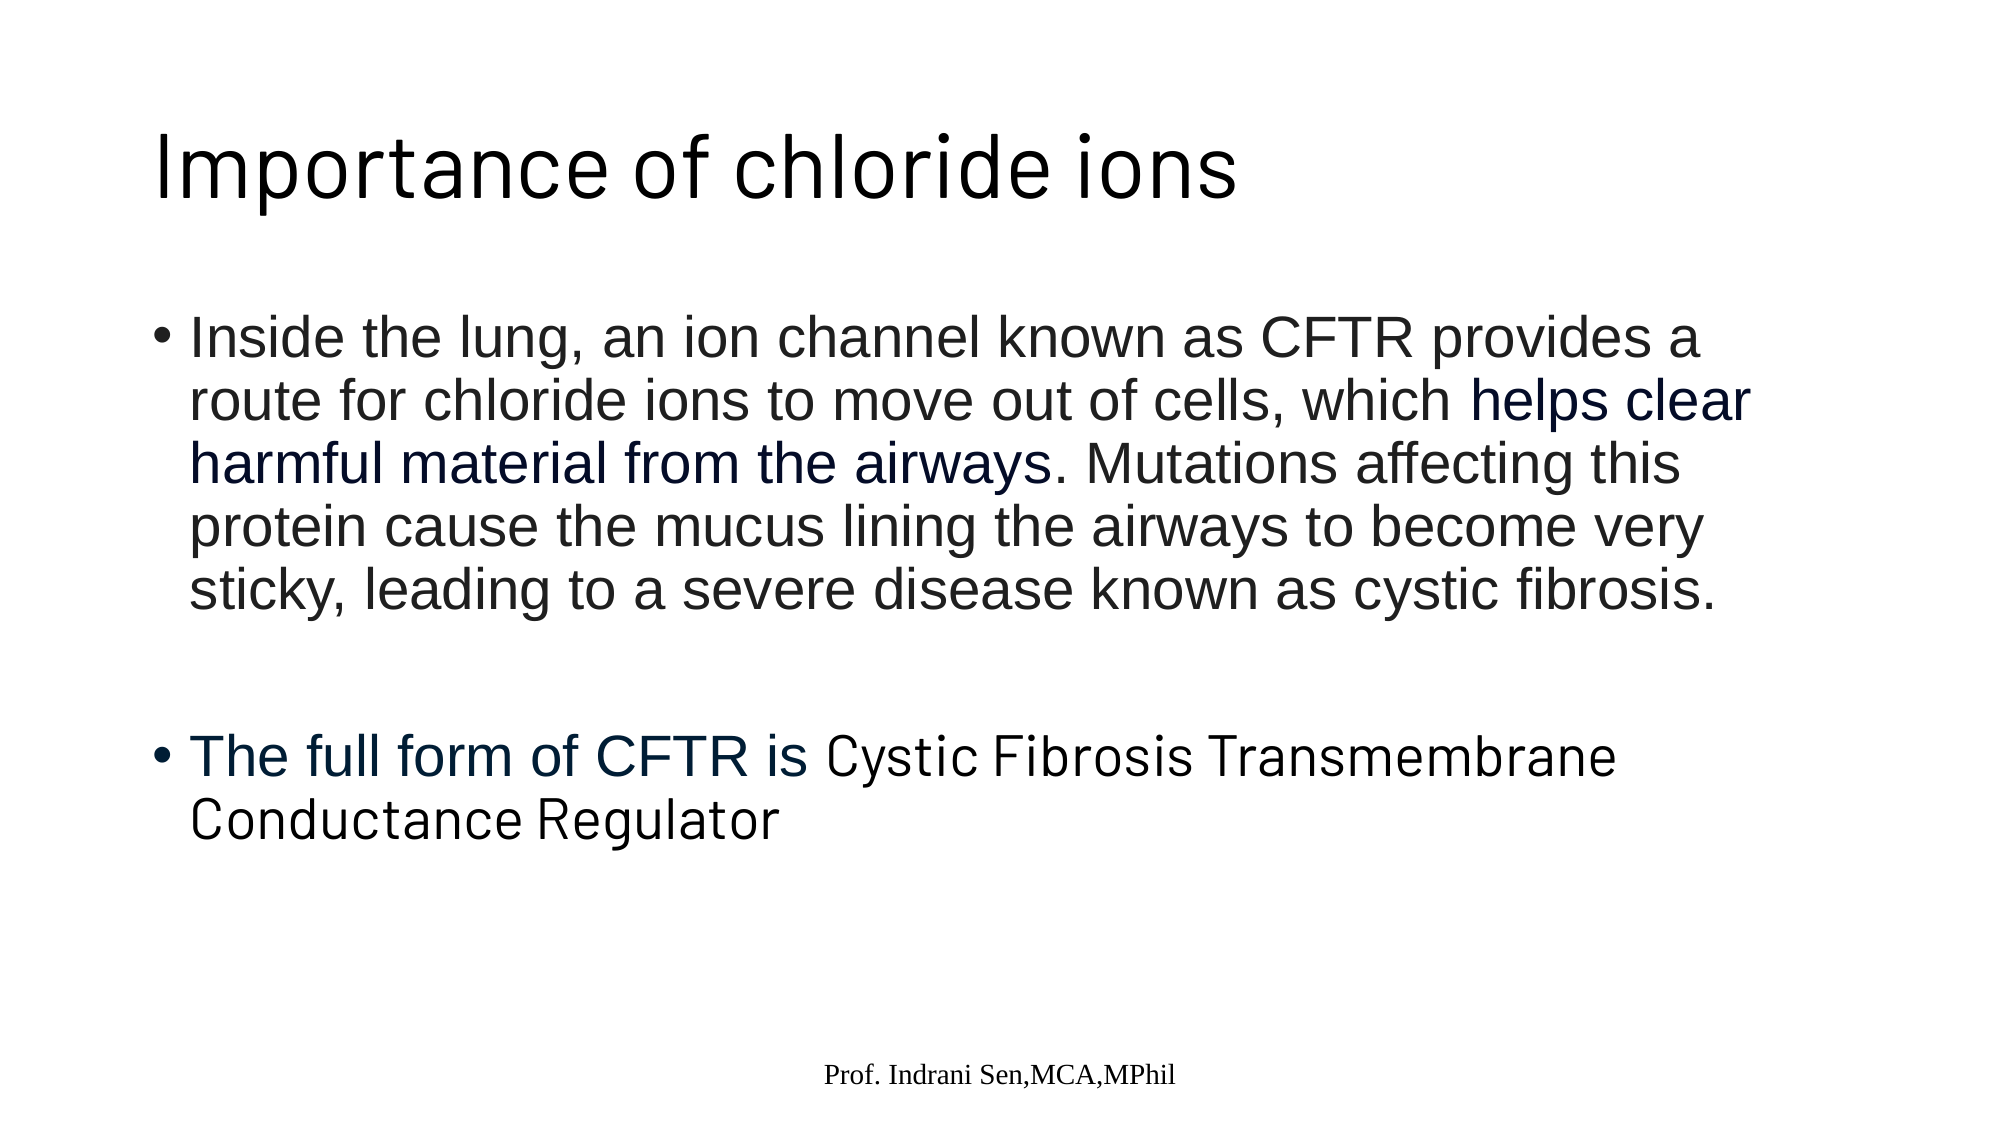

# Importance of chloride ions
Inside the lung, an ion channel known as CFTR provides a route for chloride ions to move out of cells, which helps clear harmful material from the airways. Mutations affecting this protein cause the mucus lining the airways to become very sticky, leading to a severe disease known as cystic fibrosis.

The full form of CFTR is Cystic Fibrosis Transmembrane Conductance Regulator
Prof. Indrani Sen,MCA,MPhil